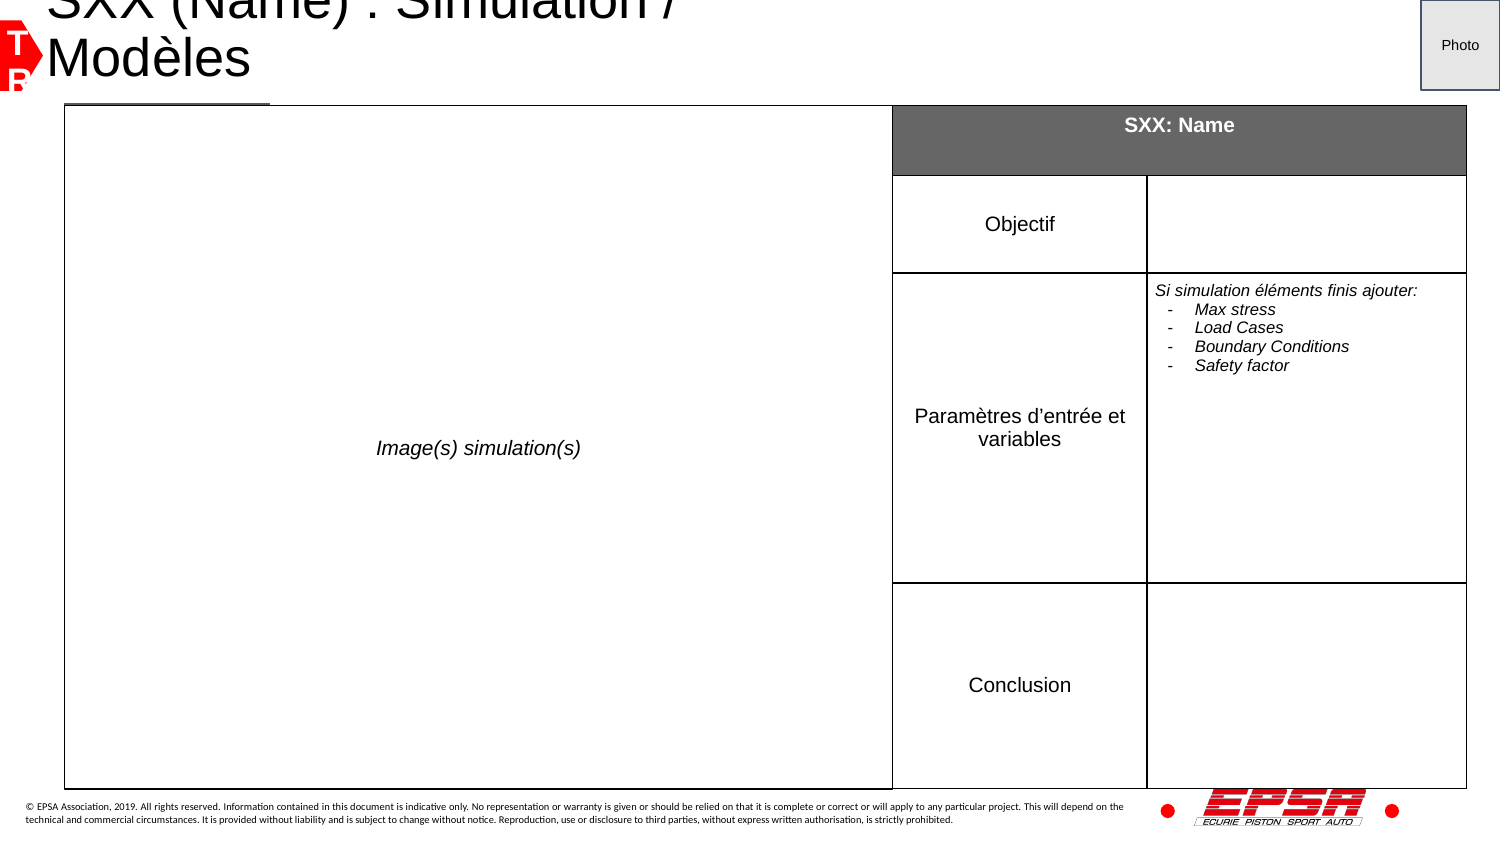

Photo
# SXX (Name) : Simulation / Modèles
TRI
| SXX: Name |  |
| --- | --- |
| Objectif |  |
| Paramètres d’entrée et variables | Si simulation éléments finis ajouter: Max stress Load Cases Boundary Conditions Safety factor |
| Conclusion |  |
Image(s) simulation(s)